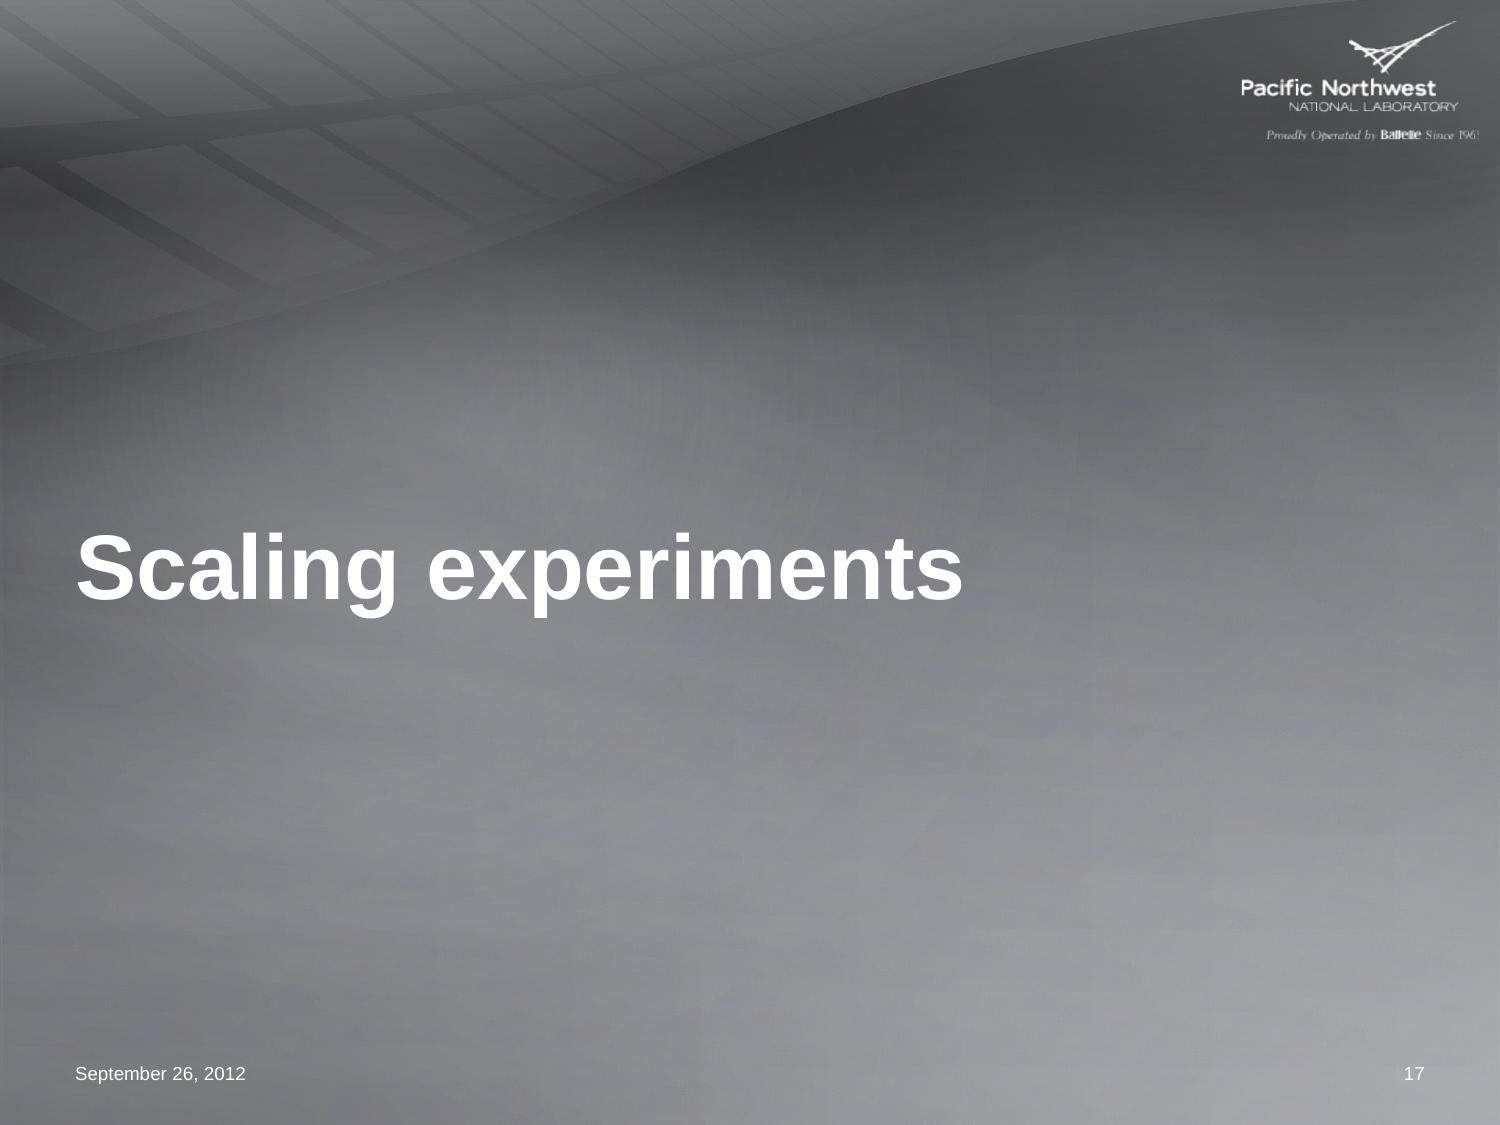

# Scaling experiments

September 26, 2012

17